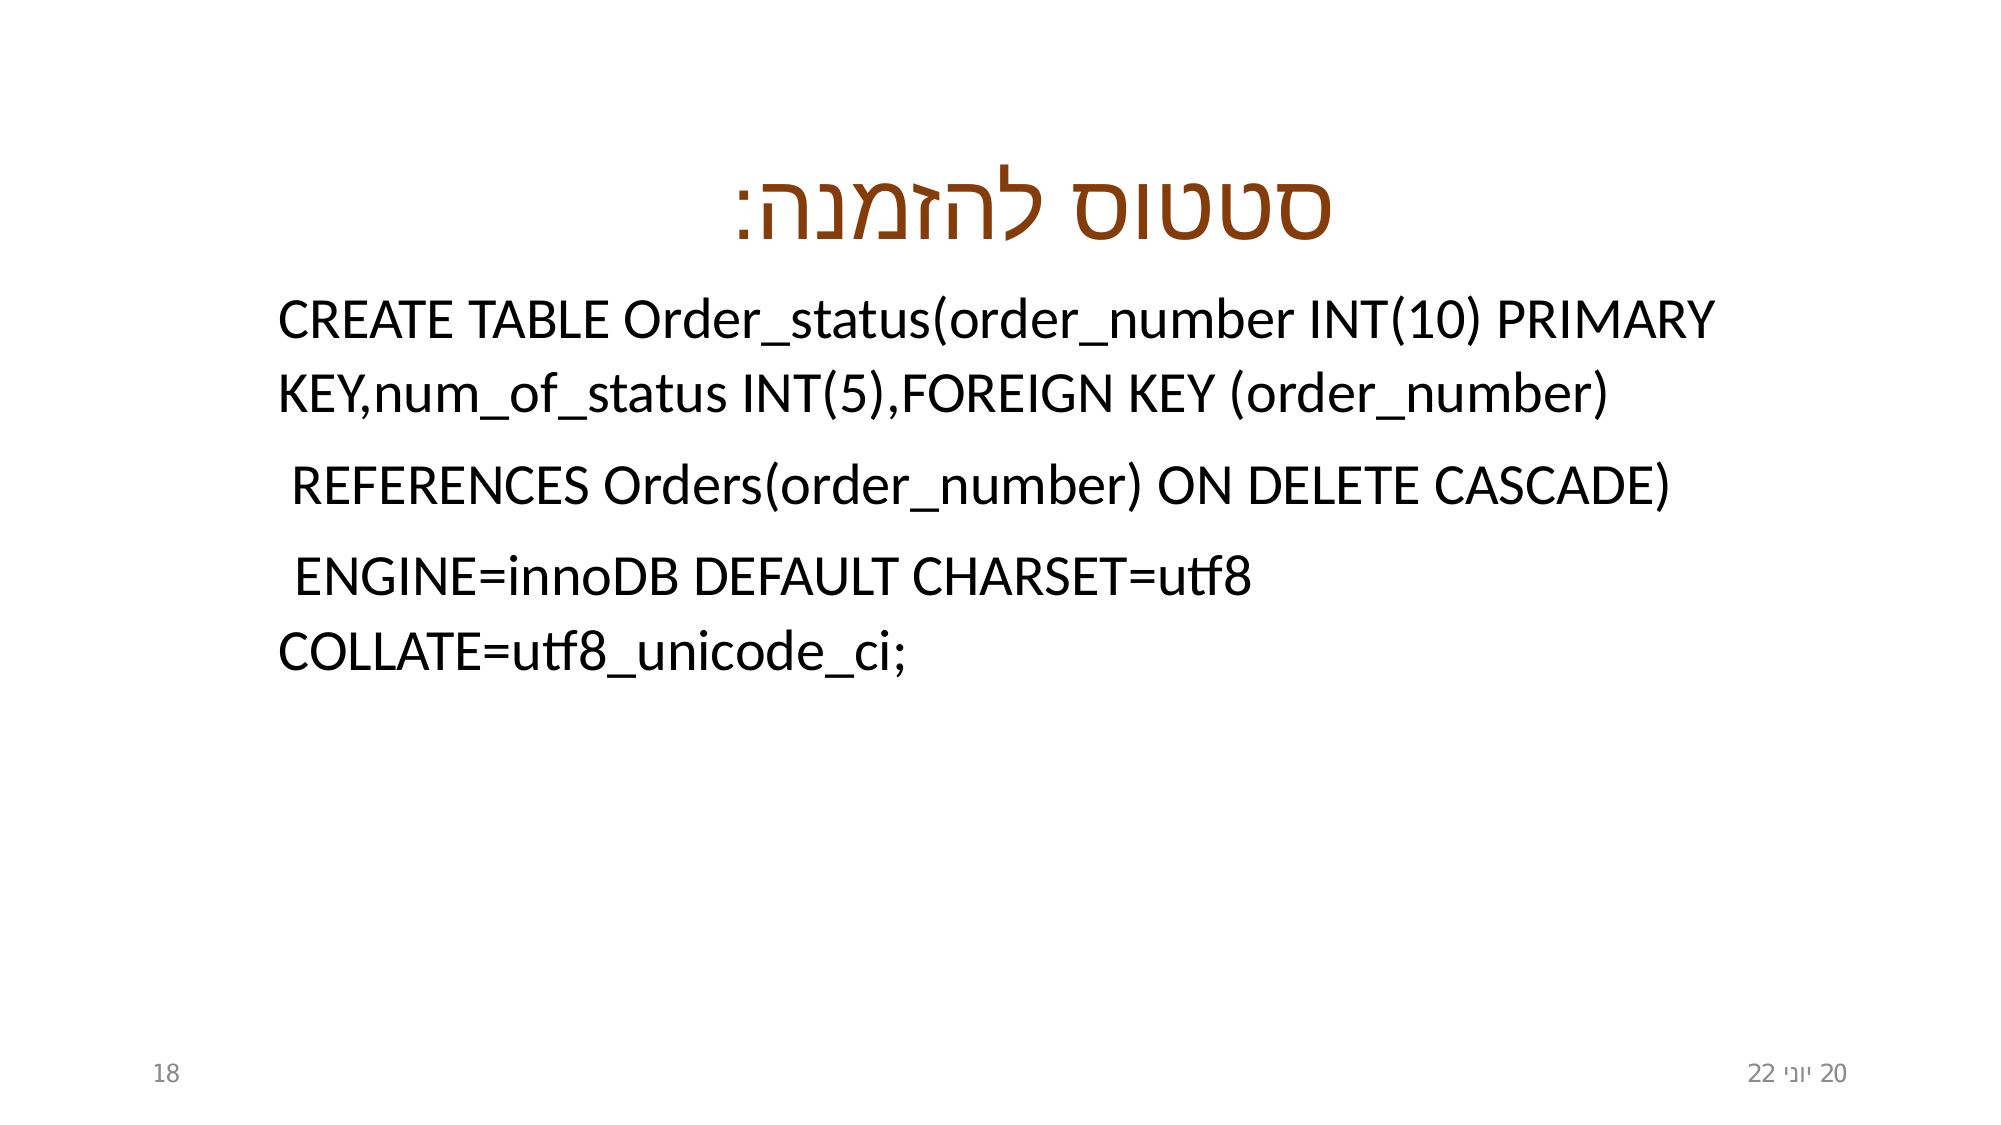

סטטוס להזמנה:
CREATE TABLE Order_status(order_number INT(10) PRIMARY KEY,num_of_status INT(5),FOREIGN KEY (order_number)
 REFERENCES Orders(order_number) ON DELETE CASCADE)
 ENGINE=innoDB DEFAULT CHARSET=utf8 COLLATE=utf8_unicode_ci;
18
20 יוני 22